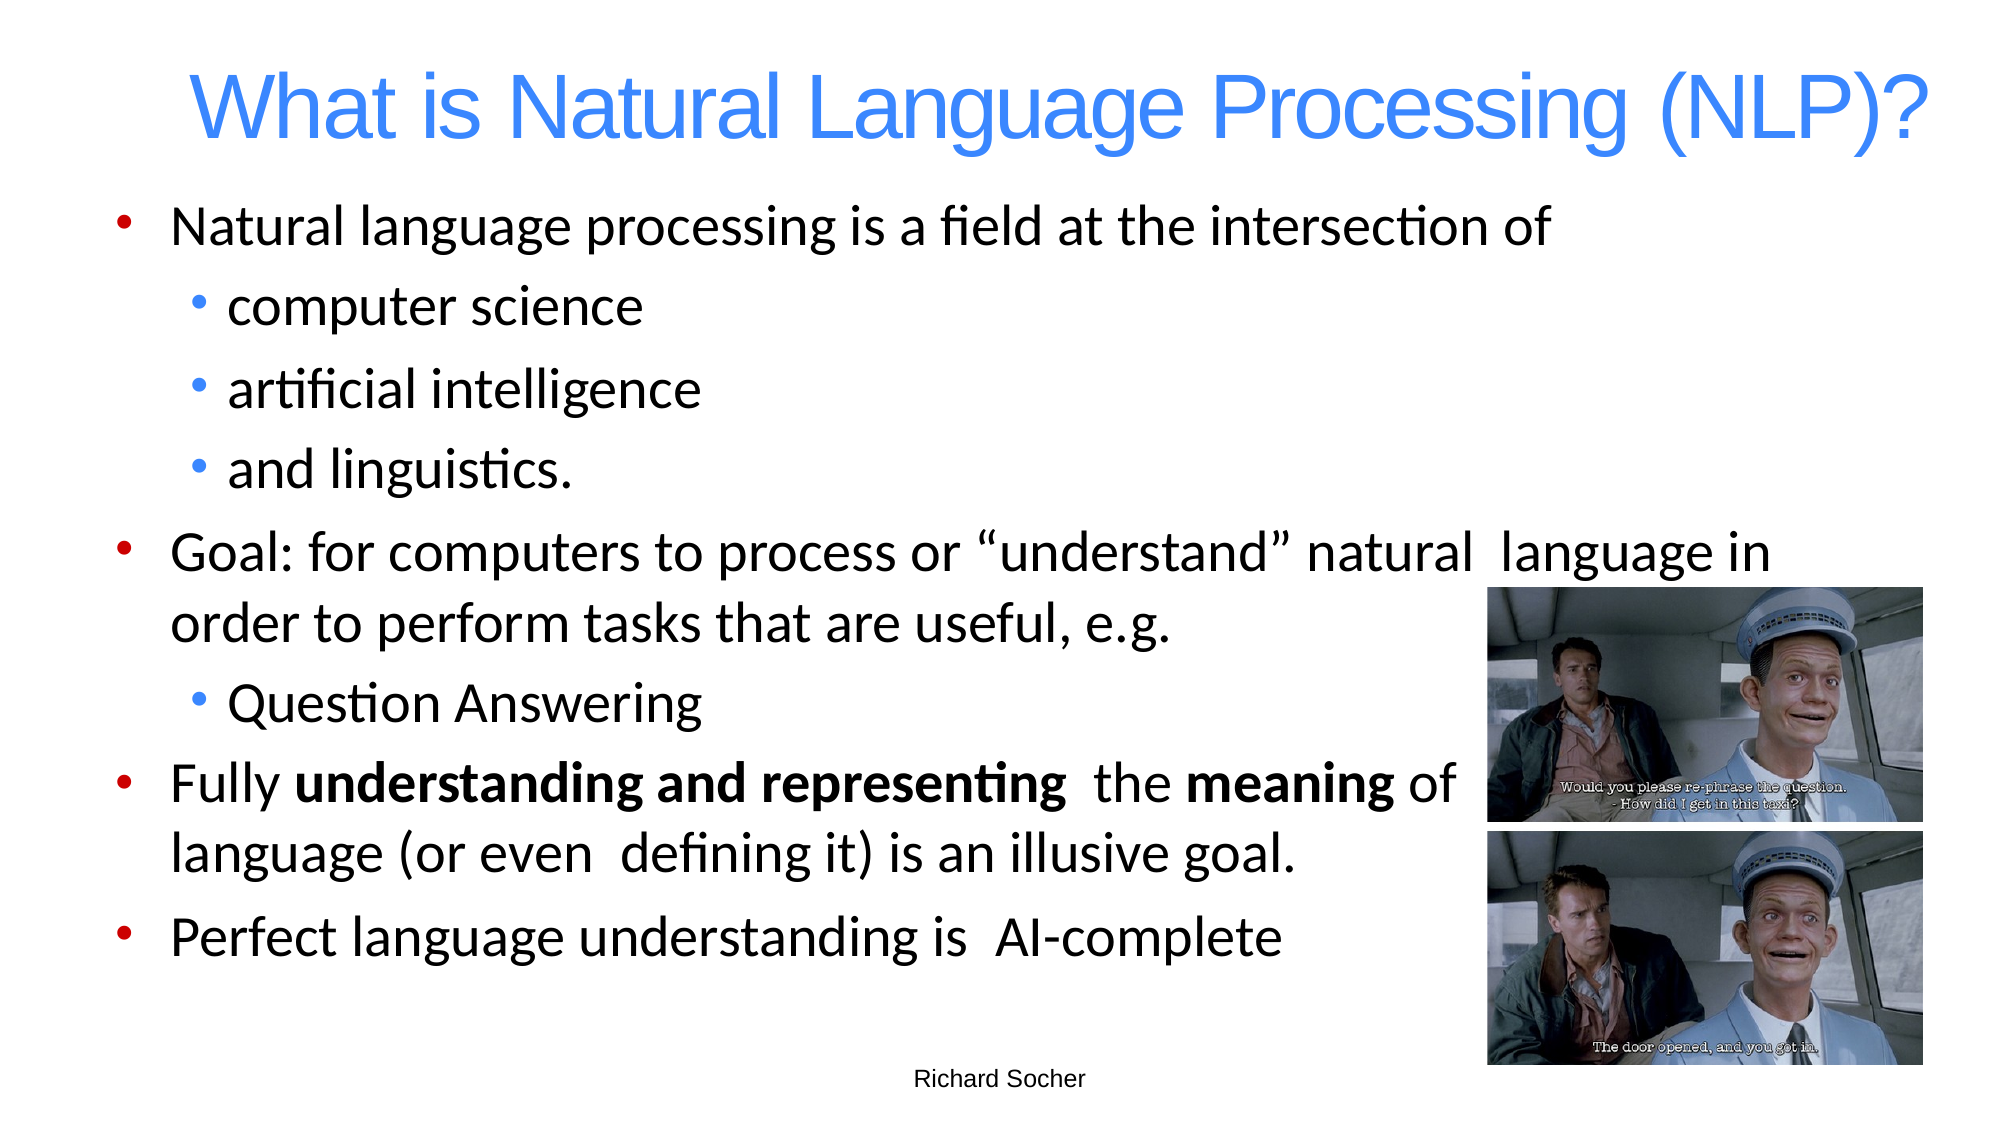

# What is Natural Language Processing (NLP)?
Natural language processing is a ﬁeld at the intersection of
computer science
artiﬁcial intelligence
and linguistics.
Goal: for computers to process or “understand” natural  language in order to perform tasks that are useful, e.g.
Question Answering
Fully understanding and representing  the meaning of language (or even  deﬁning it) is an illusive goal.
Perfect language understanding is  AI-complete

Richard Socher